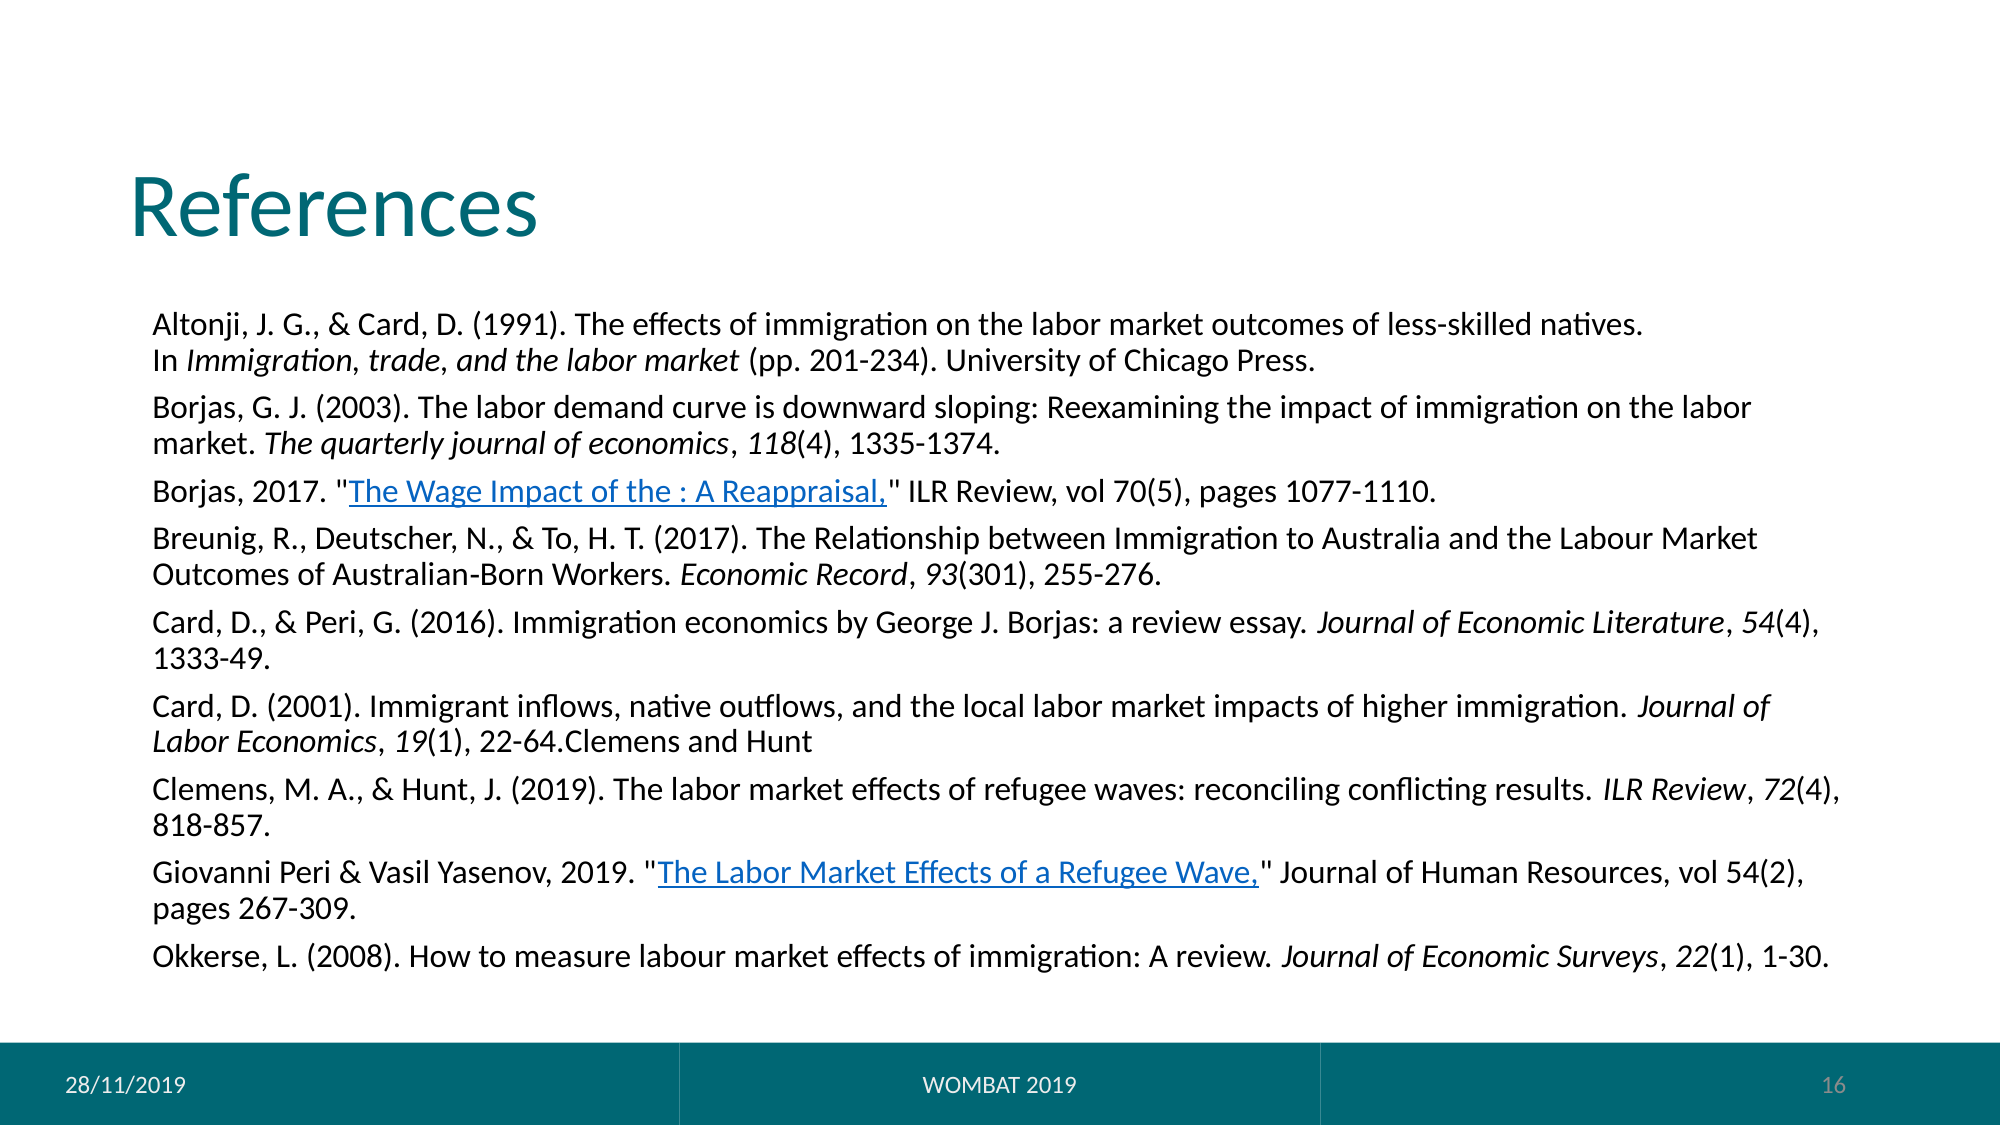

# References
Altonji, J. G., & Card, D. (1991). The effects of immigration on the labor market outcomes of less-skilled natives. In Immigration, trade, and the labor market (pp. 201-234). University of Chicago Press.
Borjas, G. J. (2003). The labor demand curve is downward sloping: Reexamining the impact of immigration on the labor market. The quarterly journal of economics, 118(4), 1335-1374.
Borjas, 2017. "The Wage Impact of the : A Reappraisal," ILR Review, vol 70(5), pages 1077-1110.
Breunig, R., Deutscher, N., & To, H. T. (2017). The Relationship between Immigration to Australia and the Labour Market Outcomes of Australian‐Born Workers. Economic Record, 93(301), 255-276.
Card, D., & Peri, G. (2016). Immigration economics by George J. Borjas: a review essay. Journal of Economic Literature, 54(4), 1333-49.
Card, D. (2001). Immigrant inflows, native outflows, and the local labor market impacts of higher immigration. Journal of Labor Economics, 19(1), 22-64.Clemens and Hunt
Clemens, M. A., & Hunt, J. (2019). The labor market effects of refugee waves: reconciling conflicting results. ILR Review, 72(4), 818-857.
Giovanni Peri & Vasil Yasenov, 2019. "The Labor Market Effects of a Refugee Wave," Journal of Human Resources, vol 54(2), pages 267-309.
Okkerse, L. (2008). How to measure labour market effects of immigration: A review. Journal of Economic Surveys, 22(1), 1-30.
28/11/2019
WOMBAT 2019
16